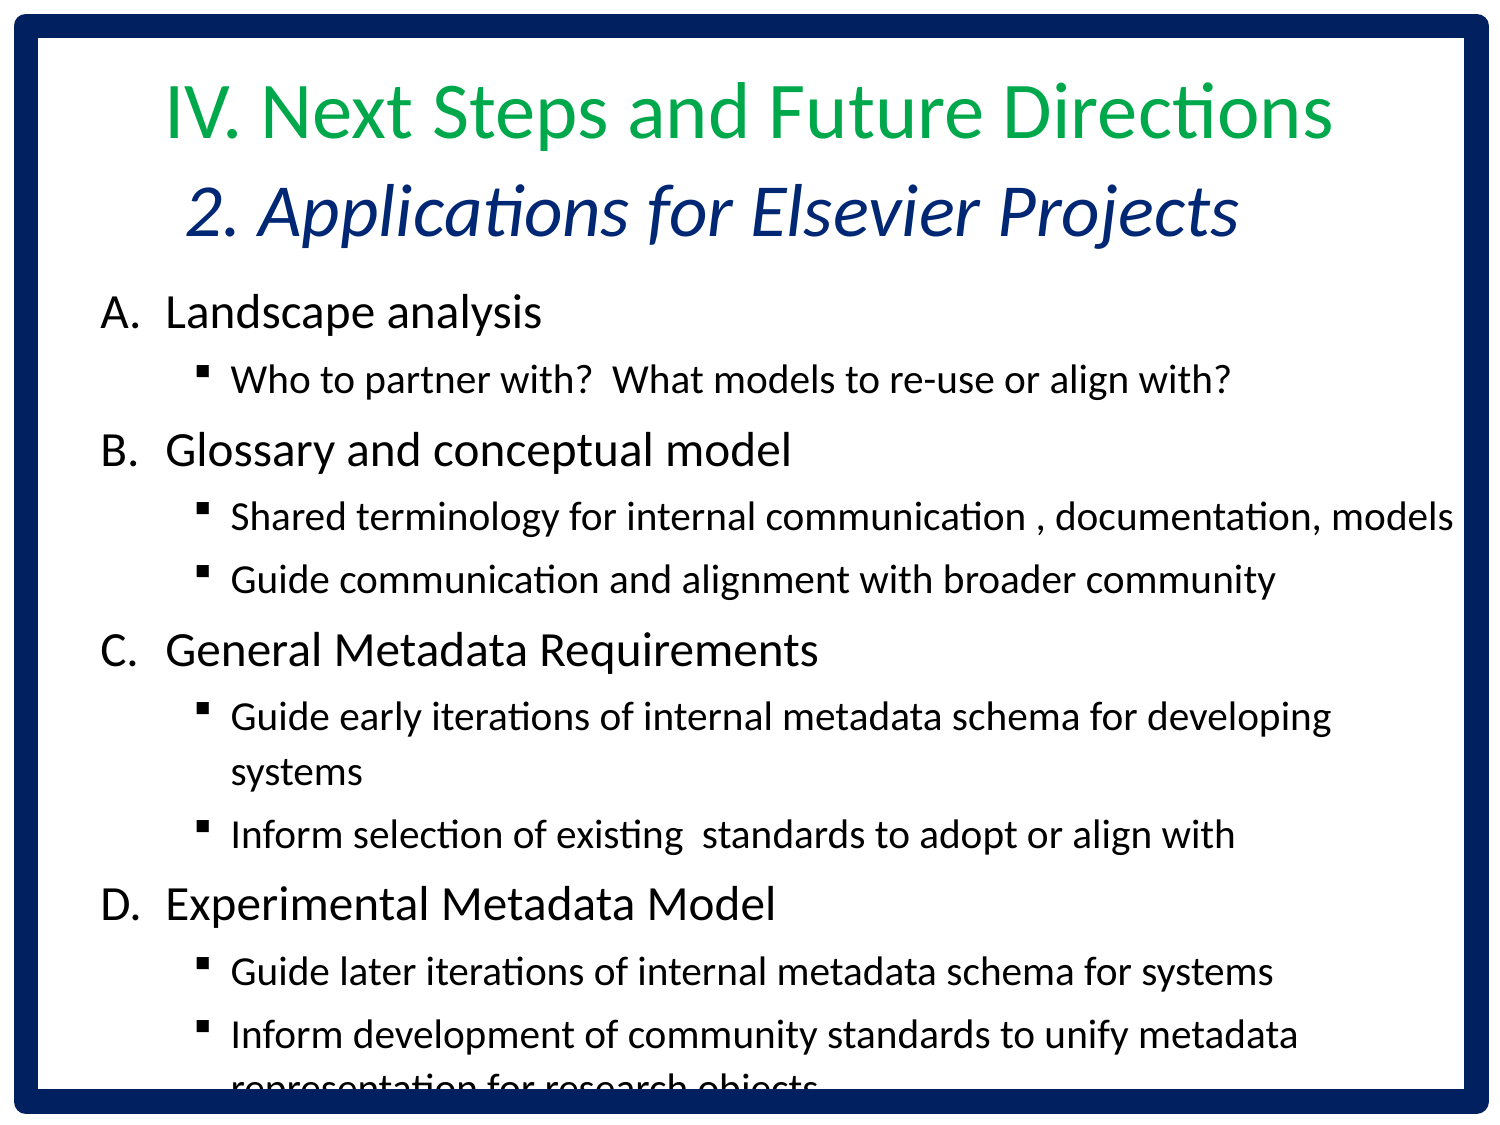

# IV. Next Steps and Future Directions

2. Applications for Elsevier Projects
Landscape analysis
Who to partner with?  What models to re-use or align with?
Glossary and conceptual model
Shared terminology for internal communication , documentation, models
Guide communication and alignment with broader community
General Metadata Requirements
Guide early iterations of internal metadata schema for developing systems
Inform selection of existing  standards to adopt or align with
Experimental Metadata Model
Guide later iterations of internal metadata schema for systems
Inform development of community standards to unify metadata representation for research objects